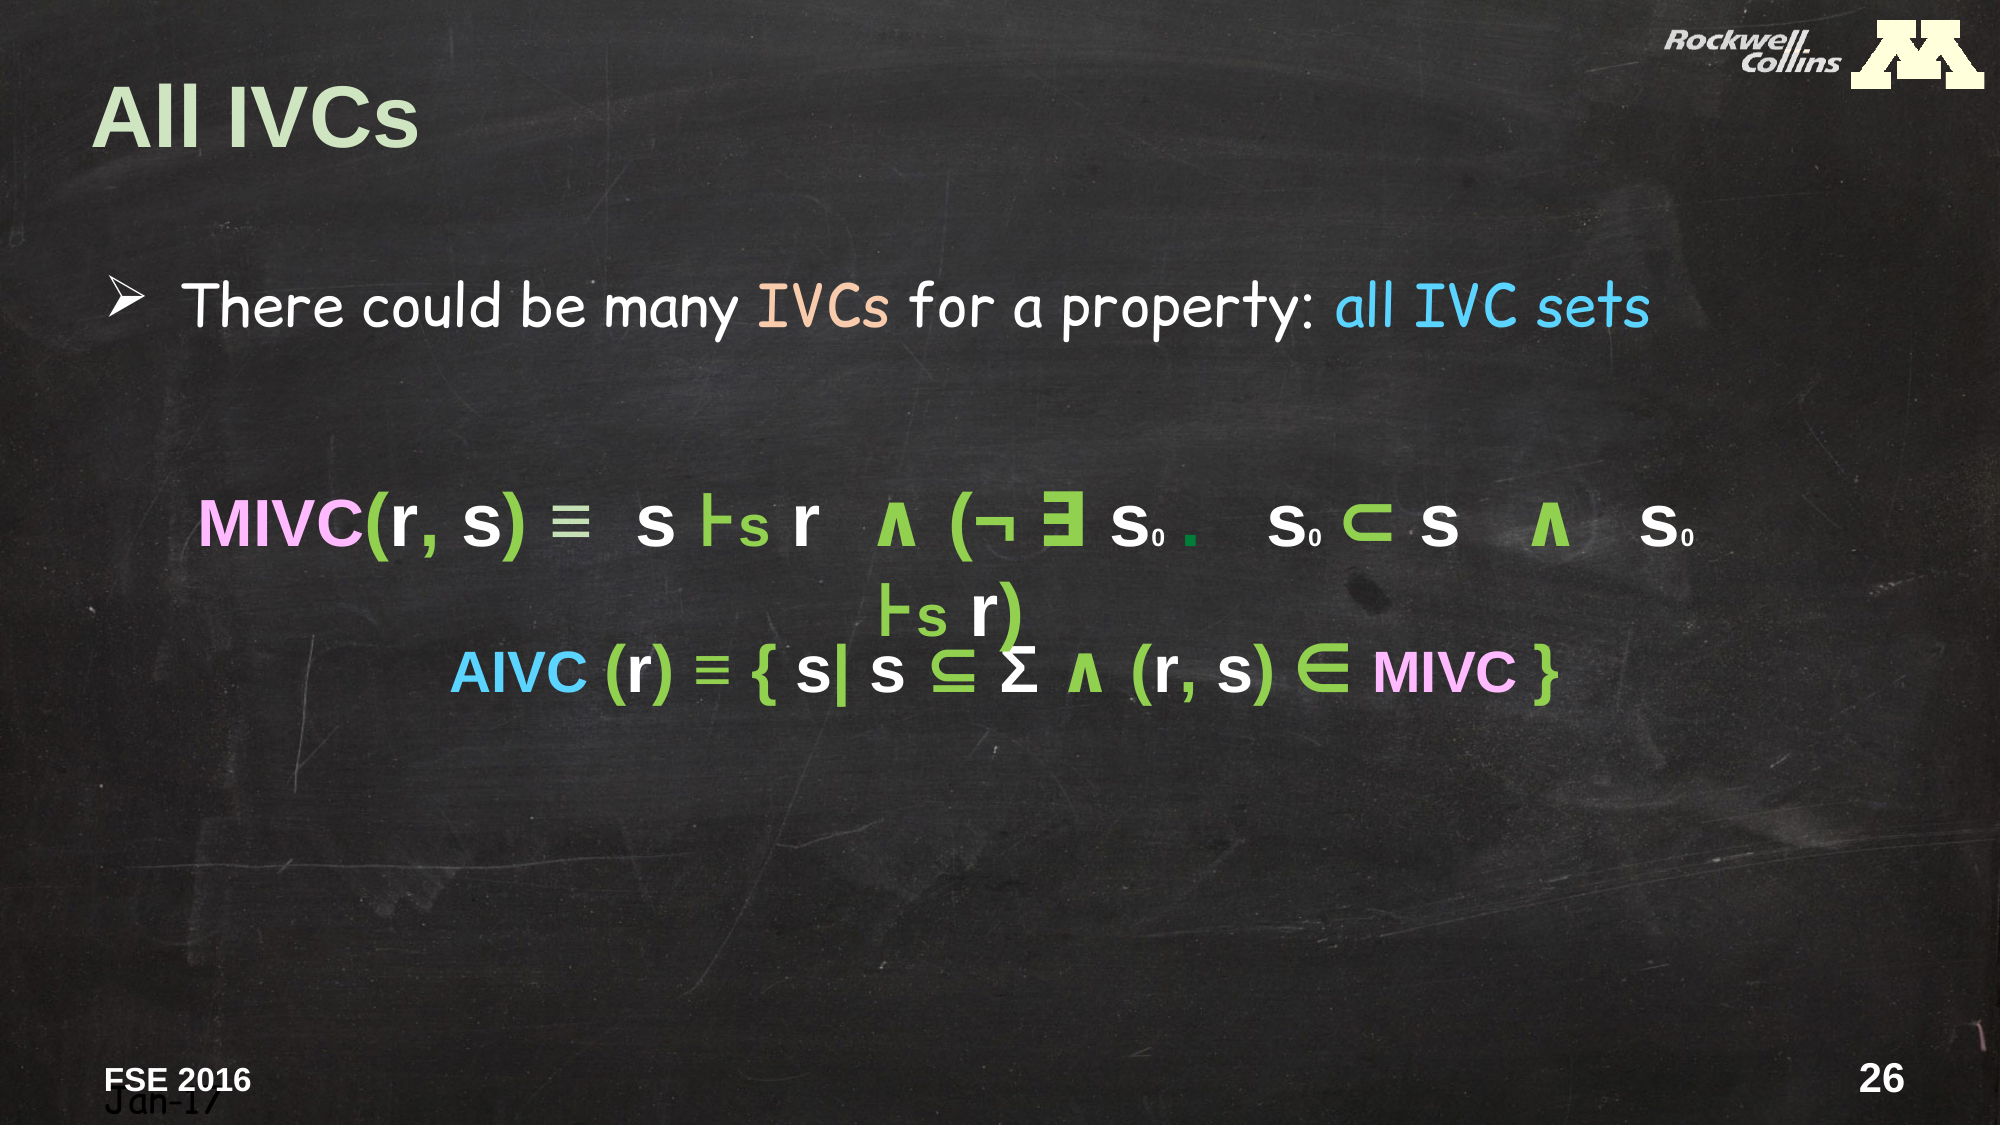

# All IVCs
There could be many IVCs for a property: all IVC sets

MIVC(r, s) ≡  s ⊦s r  ∧ (¬ ∃ s0  .   s0  ⊂ s   ∧   s0  ⊦s r)
AIVC (r) ≡ { s| s ⊆ Σ ∧ (r, s) ∈ MIVC }
FSE 2016
26
Jan-17